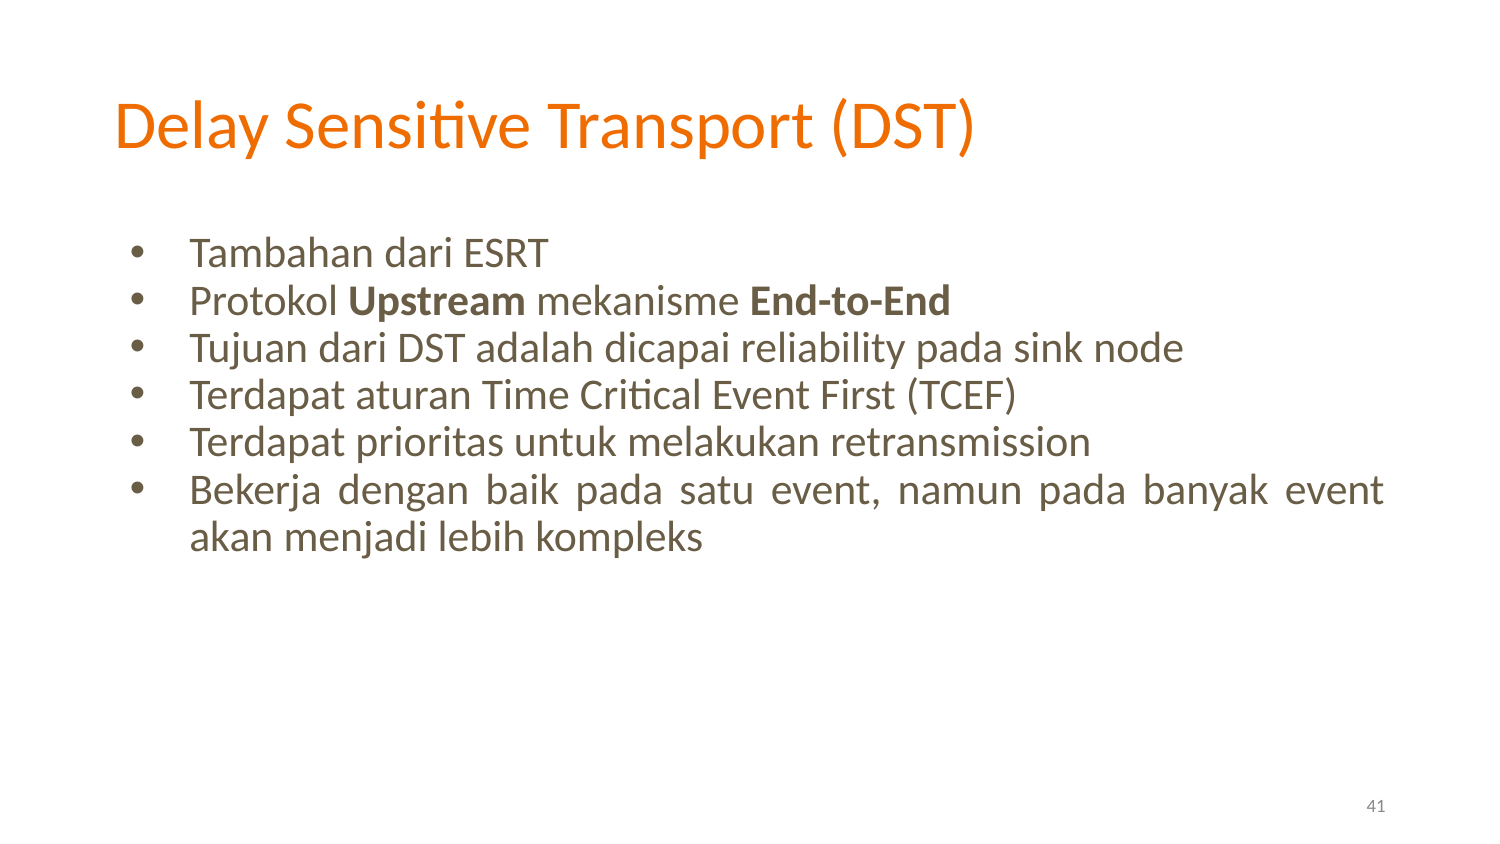

# Delay Sensitive Transport (DST)
Tambahan dari ESRT
Protokol Upstream mekanisme End-to-End
Tujuan dari DST adalah dicapai reliability pada sink node
Terdapat aturan Time Critical Event First (TCEF)
Terdapat prioritas untuk melakukan retransmission
Bekerja dengan baik pada satu event, namun pada banyak event akan menjadi lebih kompleks

41